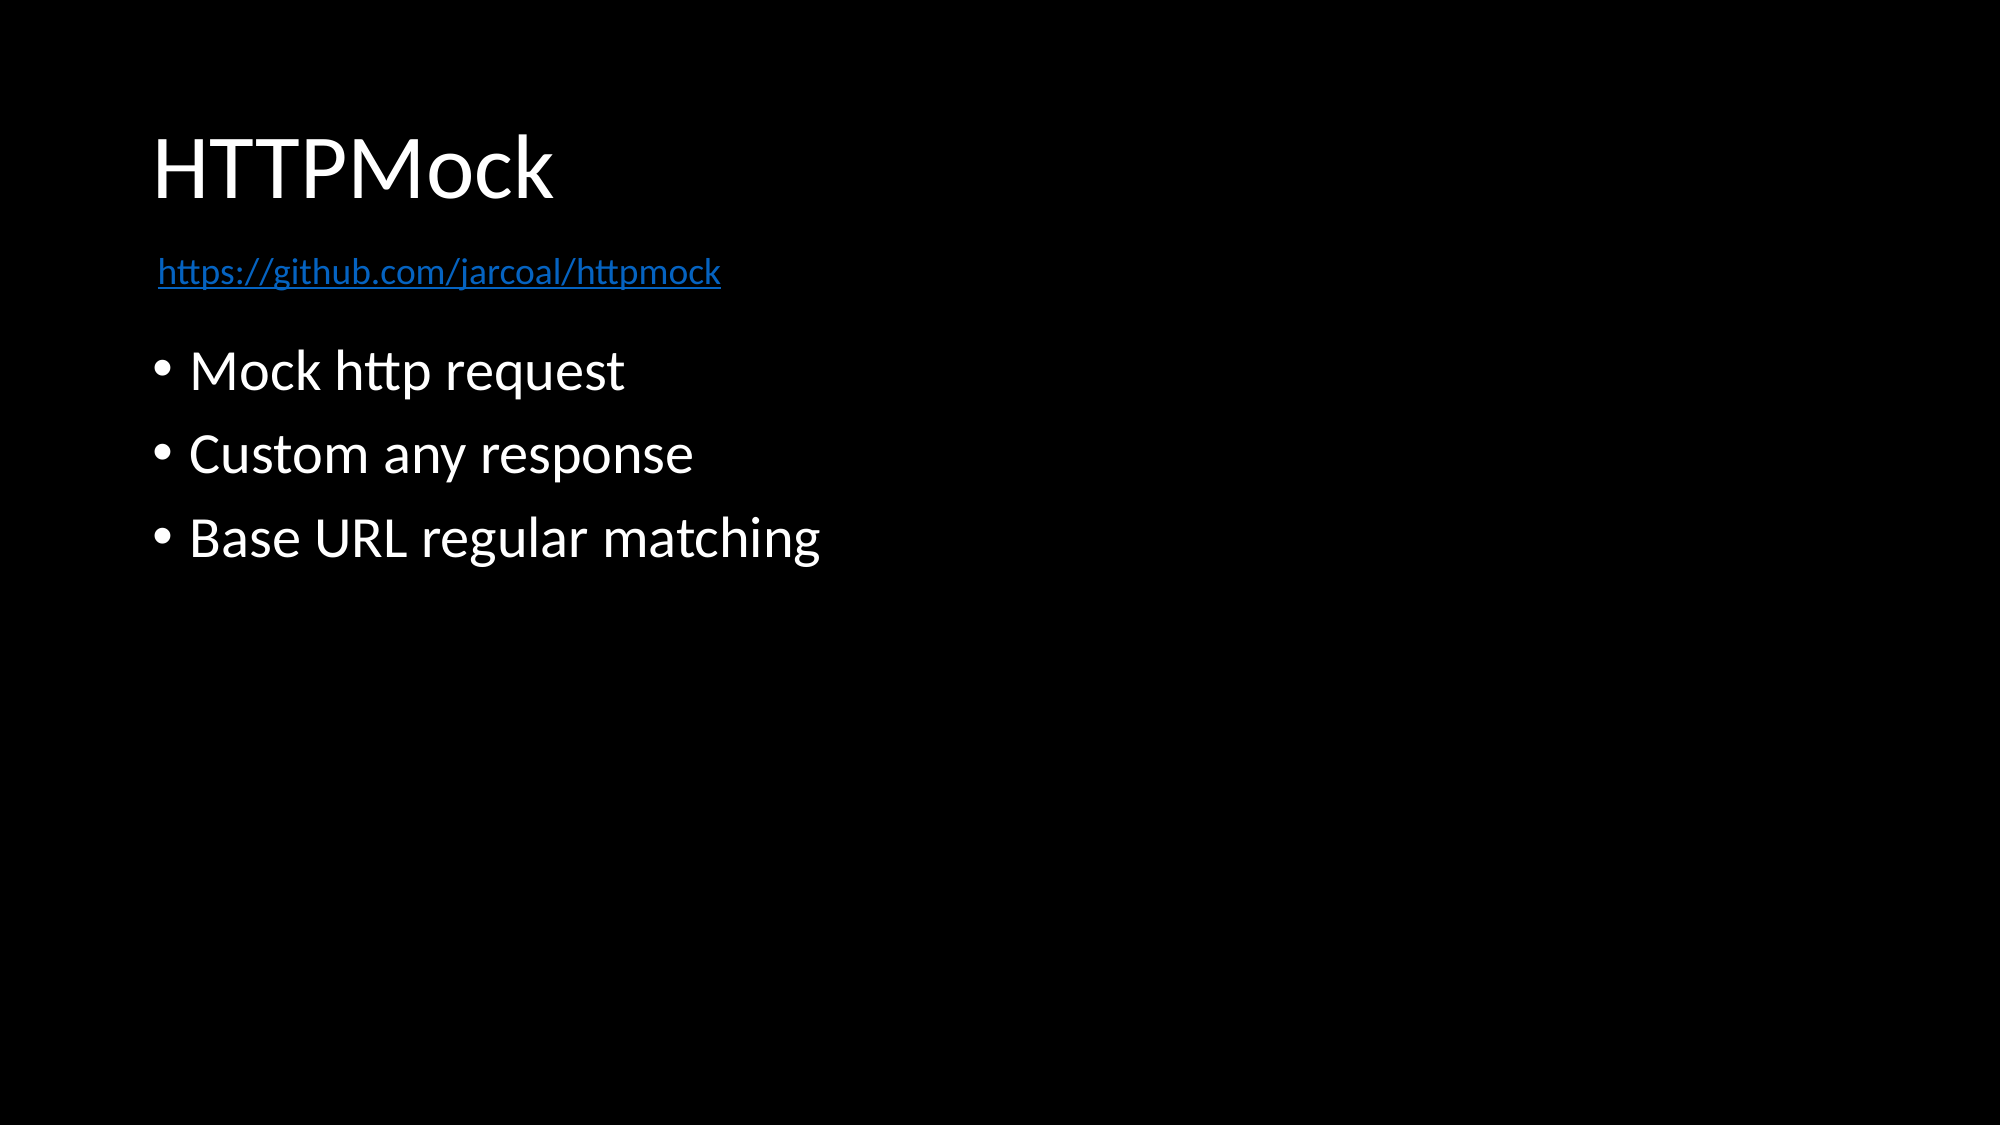

# HTTPMock
https://github.com/jarcoal/httpmock
Mock http request
Custom any response
Base URL regular matching